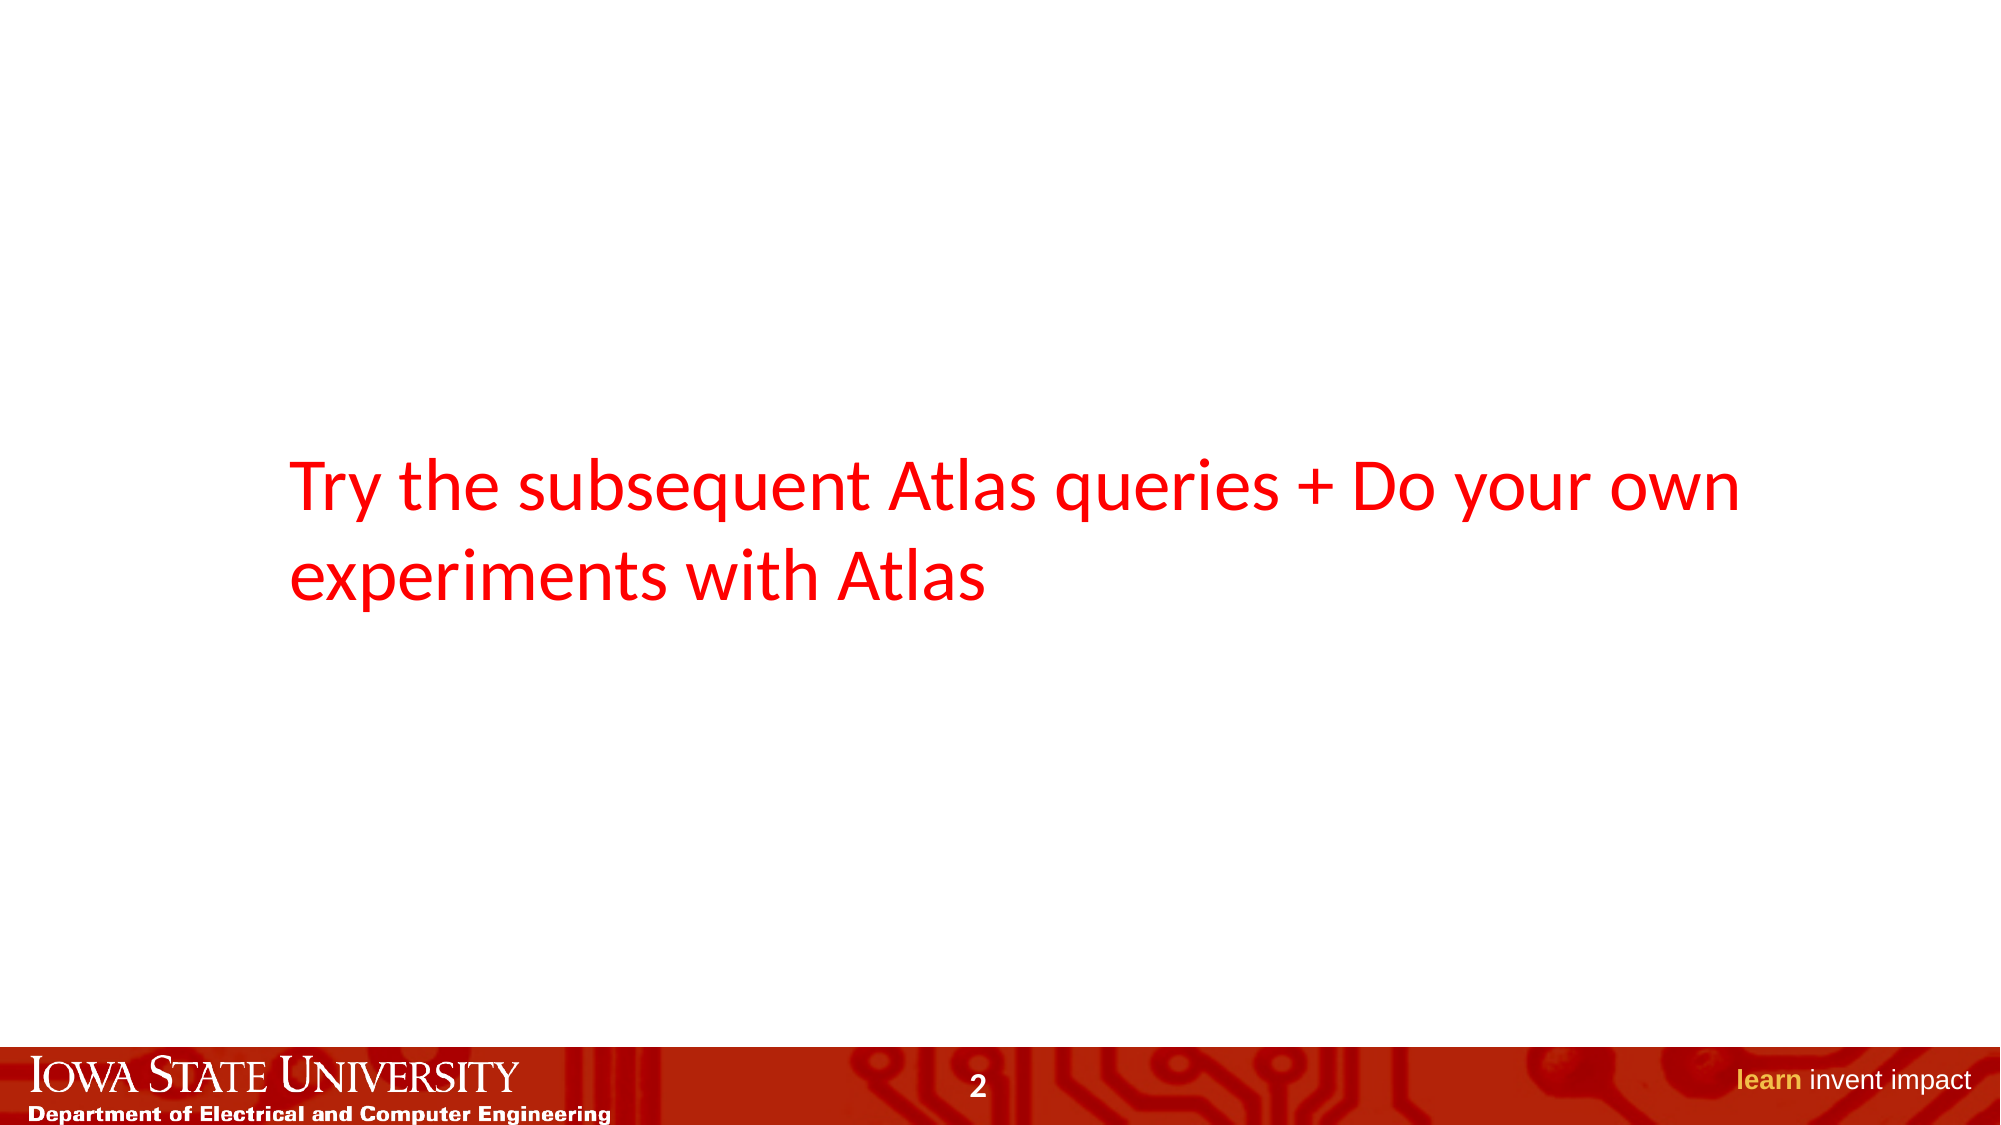

# Try the subsequent Atlas queries + Do your own experiments with Atlas
2